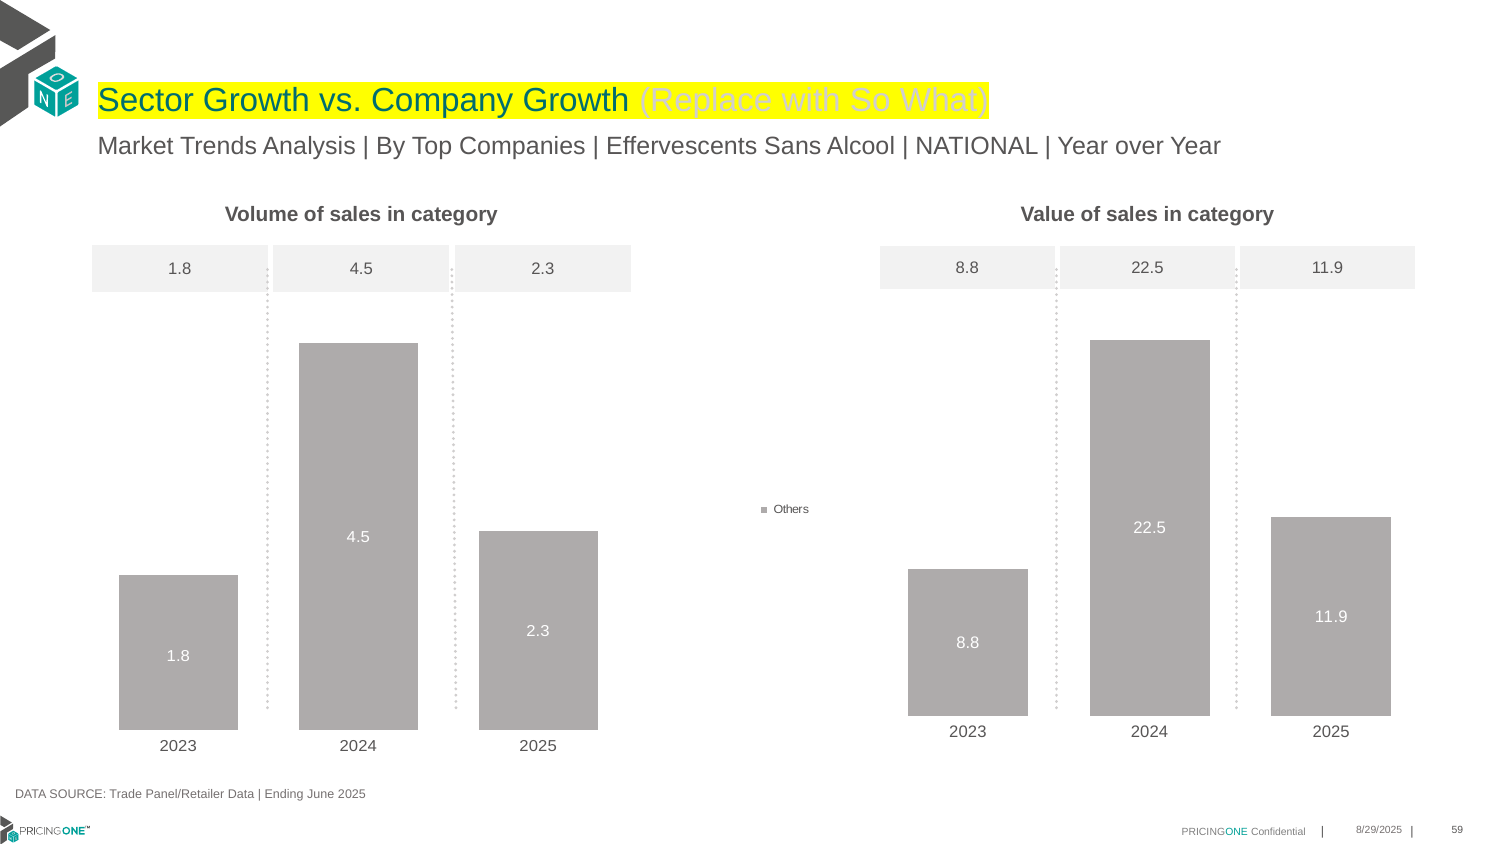

# Sector Growth vs. Company Growth (Replace with So What)
Market Trends Analysis | By Top Companies | Effervescents Sans Alcool | NATIONAL | Year over Year
| Value of sales in category |  |  |
| --- | --- | --- |
| 8.8 | 22.5 | 11.9 |
| Volume of sales in category |  |  |
| --- | --- | --- |
| 1.8 | 4.5 | 2.3 |

### Chart

| Category | Others |
|---|---|
| 2023 | 8.820274 |
| 2024 | 22.507955 |
| 2025 | 11.921433 |

### Chart

| Category | Others |
|---|---|
| 2023 | 1.800621 |
| 2024 | 4.476837 |
| 2025 | 2.309683 |
DATA SOURCE: Trade Panel/Retailer Data | Ending June 2025

8/29/2025
59